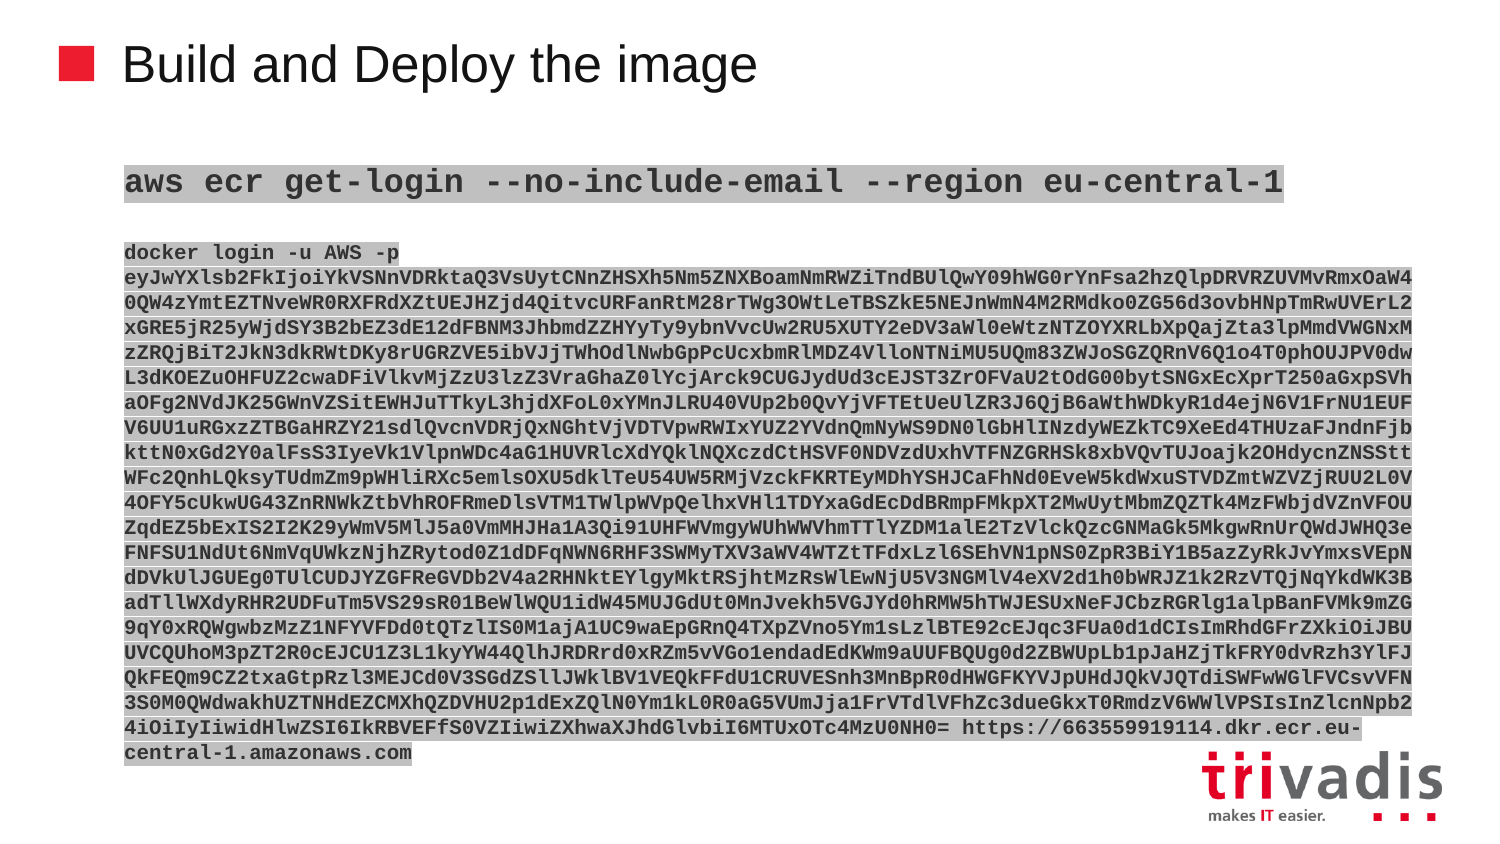

# Build and Deploy the image
aws ecr get-login --no-include-email --region eu-central-1

docker login -u AWS -p eyJwYXlsb2FkIjoiYkVSNnVDRktaQ3VsUytCNnZHSXh5Nm5ZNXBoamNmRWZiTndBUlQwY09hWG0rYnFsa2hzQlpDRVRZUVMvRmxOaW40QW4zYmtEZTNveWR0RXFRdXZtUEJHZjd4QitvcURFanRtM28rTWg3OWtLeTBSZkE5NEJnWmN4M2RMdko0ZG56d3ovbHNpTmRwUVErL2xGRE5jR25yWjdSY3B2bEZ3dE12dFBNM3JhbmdZZHYyTy9ybnVvcUw2RU5XUTY2eDV3aWl0eWtzNTZOYXRLbXpQajZta3lpMmdVWGNxMzZRQjBiT2JkN3dkRWtDKy8rUGRZVE5ibVJjTWhOdlNwbGpPcUcxbmRlMDZ4VlloNTNiMU5UQm83ZWJoSGZQRnV6Q1o4T0phOUJPV0dwL3dKOEZuOHFUZ2cwaDFiVlkvMjZzU3lzZ3VraGhaZ0lYcjArck9CUGJydUd3cEJST3ZrOFVaU2tOdG00bytSNGxEcXprT250aGxpSVhaOFg2NVdJK25GWnVZSitEWHJuTTkyL3hjdXFoL0xYMnJLRU40VUp2b0QvYjVFTEtUeUlZR3J6QjB6aWthWDkyR1d4ejN6V1FrNU1EUFV6UU1uRGxzZTBGaHRZY21sdlQvcnVDRjQxNGhtVjVDTVpwRWIxYUZ2YVdnQmNyWS9DN0lGbHlINzdyWEZkTC9XeEd4THUzaFJndnFjbkttN0xGd2Y0alFsS3IyeVk1VlpnWDc4aG1HUVRlcXdYQklNQXczdCtHSVF0NDVzdUxhVTFNZGRHSk8xbVQvTUJoajk2OHdycnZNSSttWFc2QnhLQksyTUdmZm9pWHliRXc5emlsOXU5dklTeU54UW5RMjVzckFKRTEyMDhYSHJCaFhNd0EveW5kdWxuSTVDZmtWZVZjRUU2L0V4OFY5cUkwUG43ZnRNWkZtbVhROFRmeDlsVTM1TWlpWVpQelhxVHl1TDYxaGdEcDdBRmpFMkpXT2MwUytMbmZQZTk4MzFWbjdVZnVFOUZqdEZ5bExIS2I2K29yWmV5MlJ5a0VmMHJHa1A3Qi91UHFWVmgyWUhWWVhmTTlYZDM1alE2TzVlckQzcGNMaGk5MkgwRnUrQWdJWHQ3eFNFSU1NdUt6NmVqUWkzNjhZRytod0Z1dDFqNWN6RHF3SWMyTXV3aWV4WTZtTFdxLzl6SEhVN1pNS0ZpR3BiY1B5azZyRkJvYmxsVEpNdDVkUlJGUEg0TUlCUDJYZGFReGVDb2V4a2RHNktEYlgyMktRSjhtMzRsWlEwNjU5V3NGMlV4eXV2d1h0bWRJZ1k2RzVTQjNqYkdWK3BadTllWXdyRHR2UDFuTm5VS29sR01BeWlWQU1idW45MUJGdUt0MnJvekh5VGJYd0hRMW5hTWJESUxNeFJCbzRGRlg1alpBanFVMk9mZG9qY0xRQWgwbzMzZ1NFYVFDd0tQTzlIS0M1ajA1UC9waEpGRnQ4TXpZVno5Ym1sLzlBTE92cEJqc3FUa0d1dCIsImRhdGFrZXkiOiJBUUVCQUhoM3pZT2R0cEJCU1Z3L1kyYW44QlhJRDRrd0xRZm5vVGo1endadEdKWm9aUUFBQUg0d2ZBWUpLb1pJaHZjTkFRY0dvRzh3YlFJQkFEQm9CZ2txaGtpRzl3MEJCd0V3SGdZSllJWklBV1VEQkFFdU1CRUVESnh3MnBpR0dHWGFKYVJpUHdJQkVJQTdiSWFwWGlFVCsvVFN3S0M0QWdwakhUZTNHdEZCMXhQZDVHU2p1dExZQlN0Ym1kL0R0aG5VUmJja1FrVTdlVFhZc3dueGkxT0RmdzV6WWlVPSIsInZlcnNpb24iOiIyIiwidHlwZSI6IkRBVEFfS0VZIiwiZXhwaXJhdGlvbiI6MTUxOTc4MzU0NH0= https://663559919114.dkr.ecr.eu-central-1.amazonaws.com